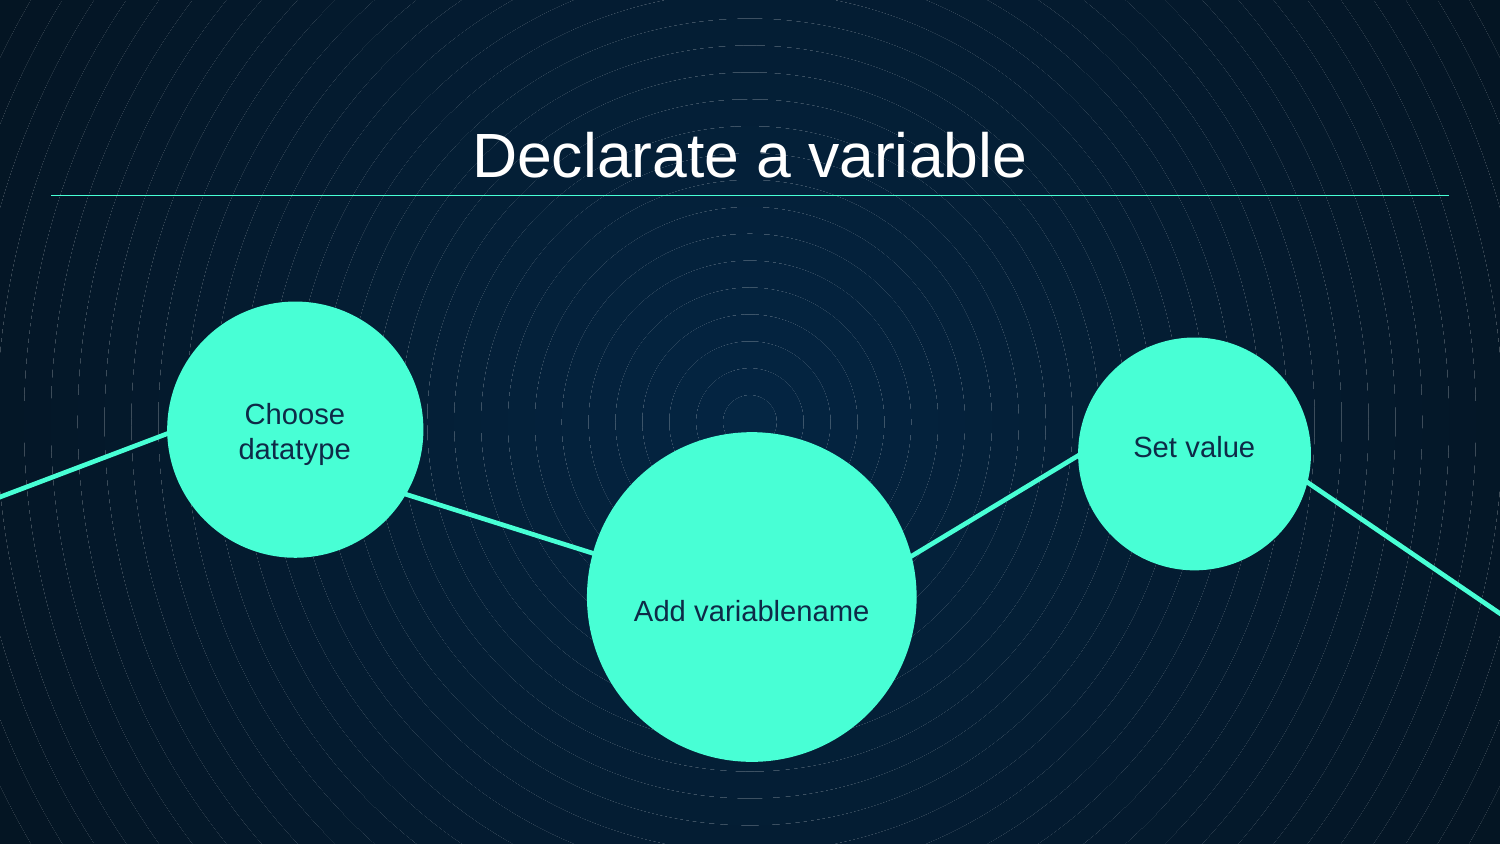

# Declarate a variable

Choose datatype
Set value

Add variablename